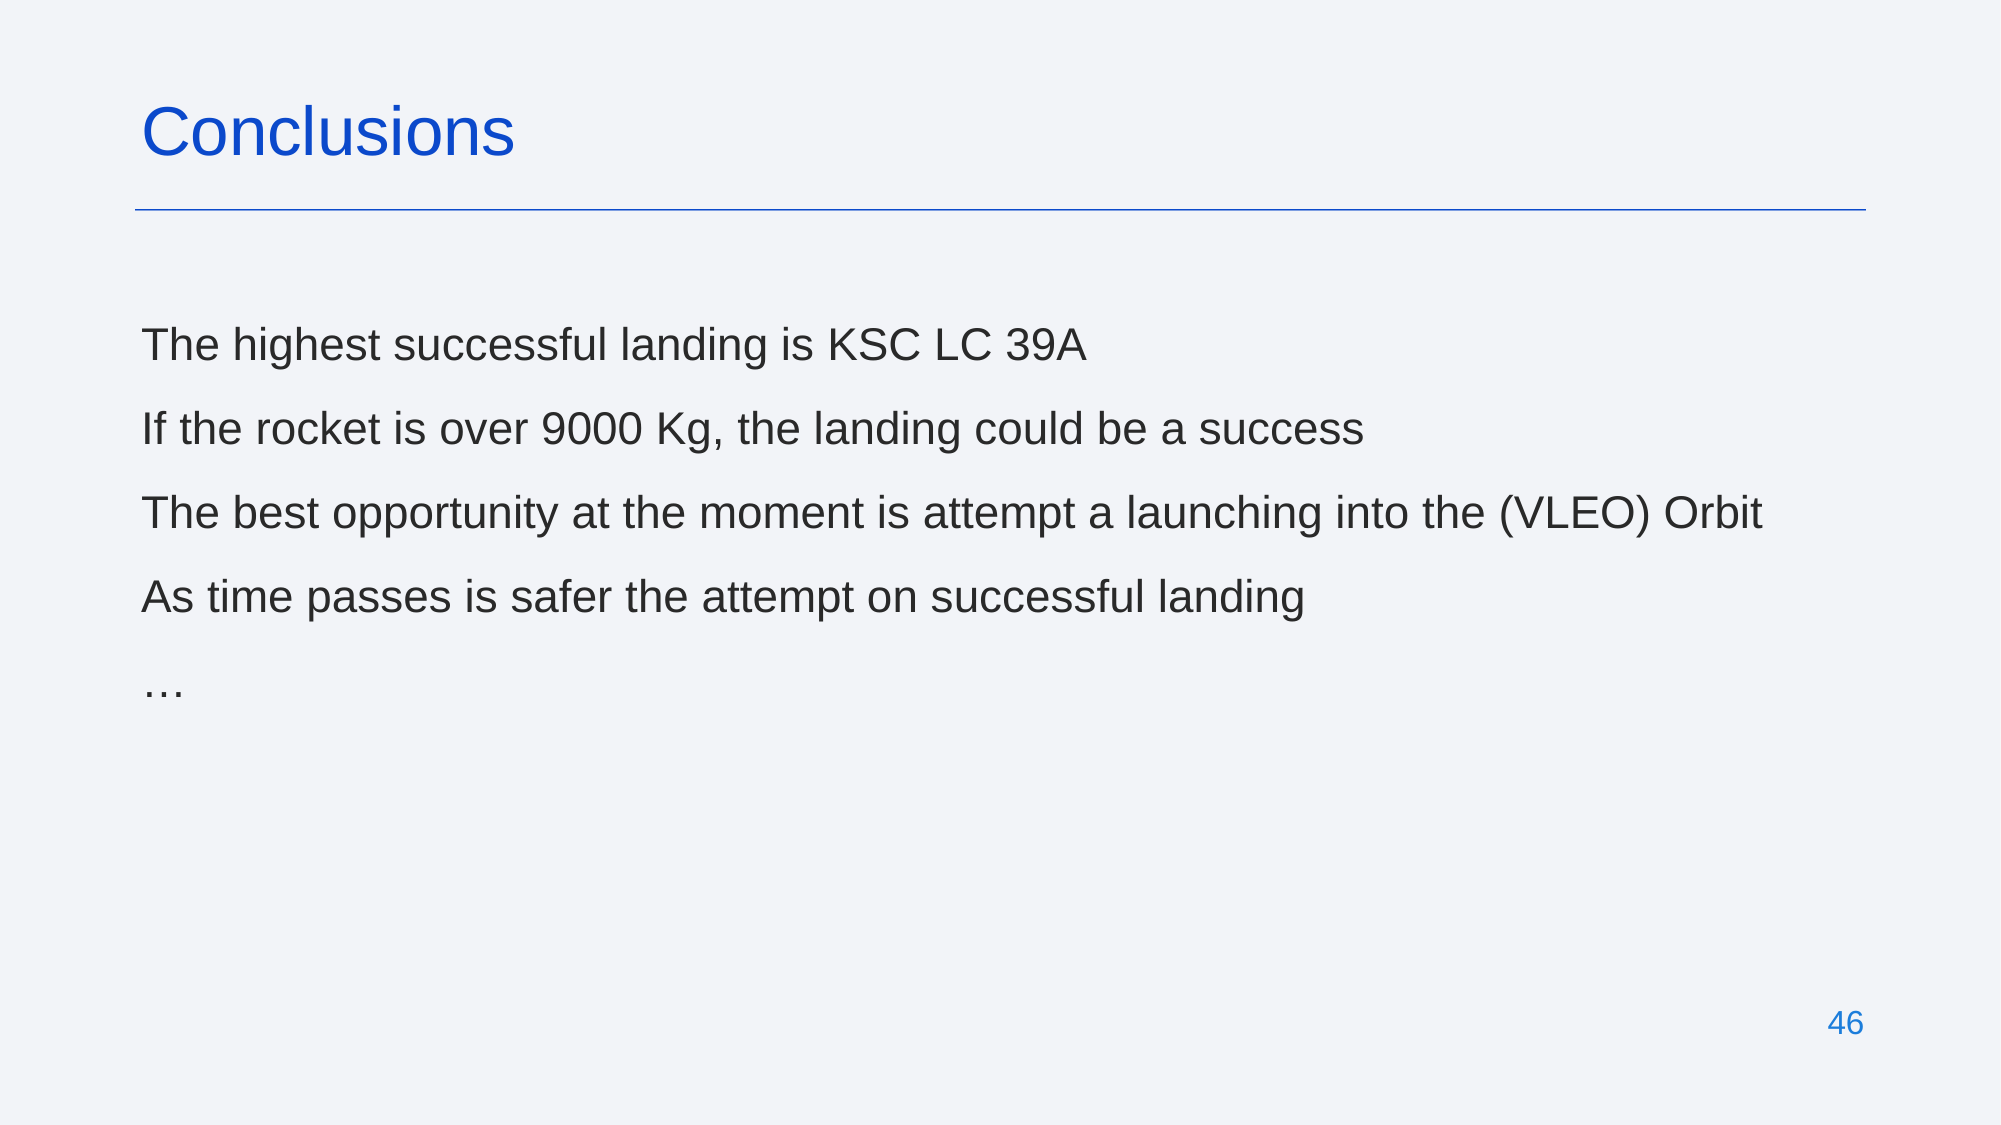

Conclusions
The highest successful landing is KSC LC 39A
If the rocket is over 9000 Kg, the landing could be a success
The best opportunity at the moment is attempt a launching into the (VLEO) Orbit
As time passes is safer the attempt on successful landing
…
46